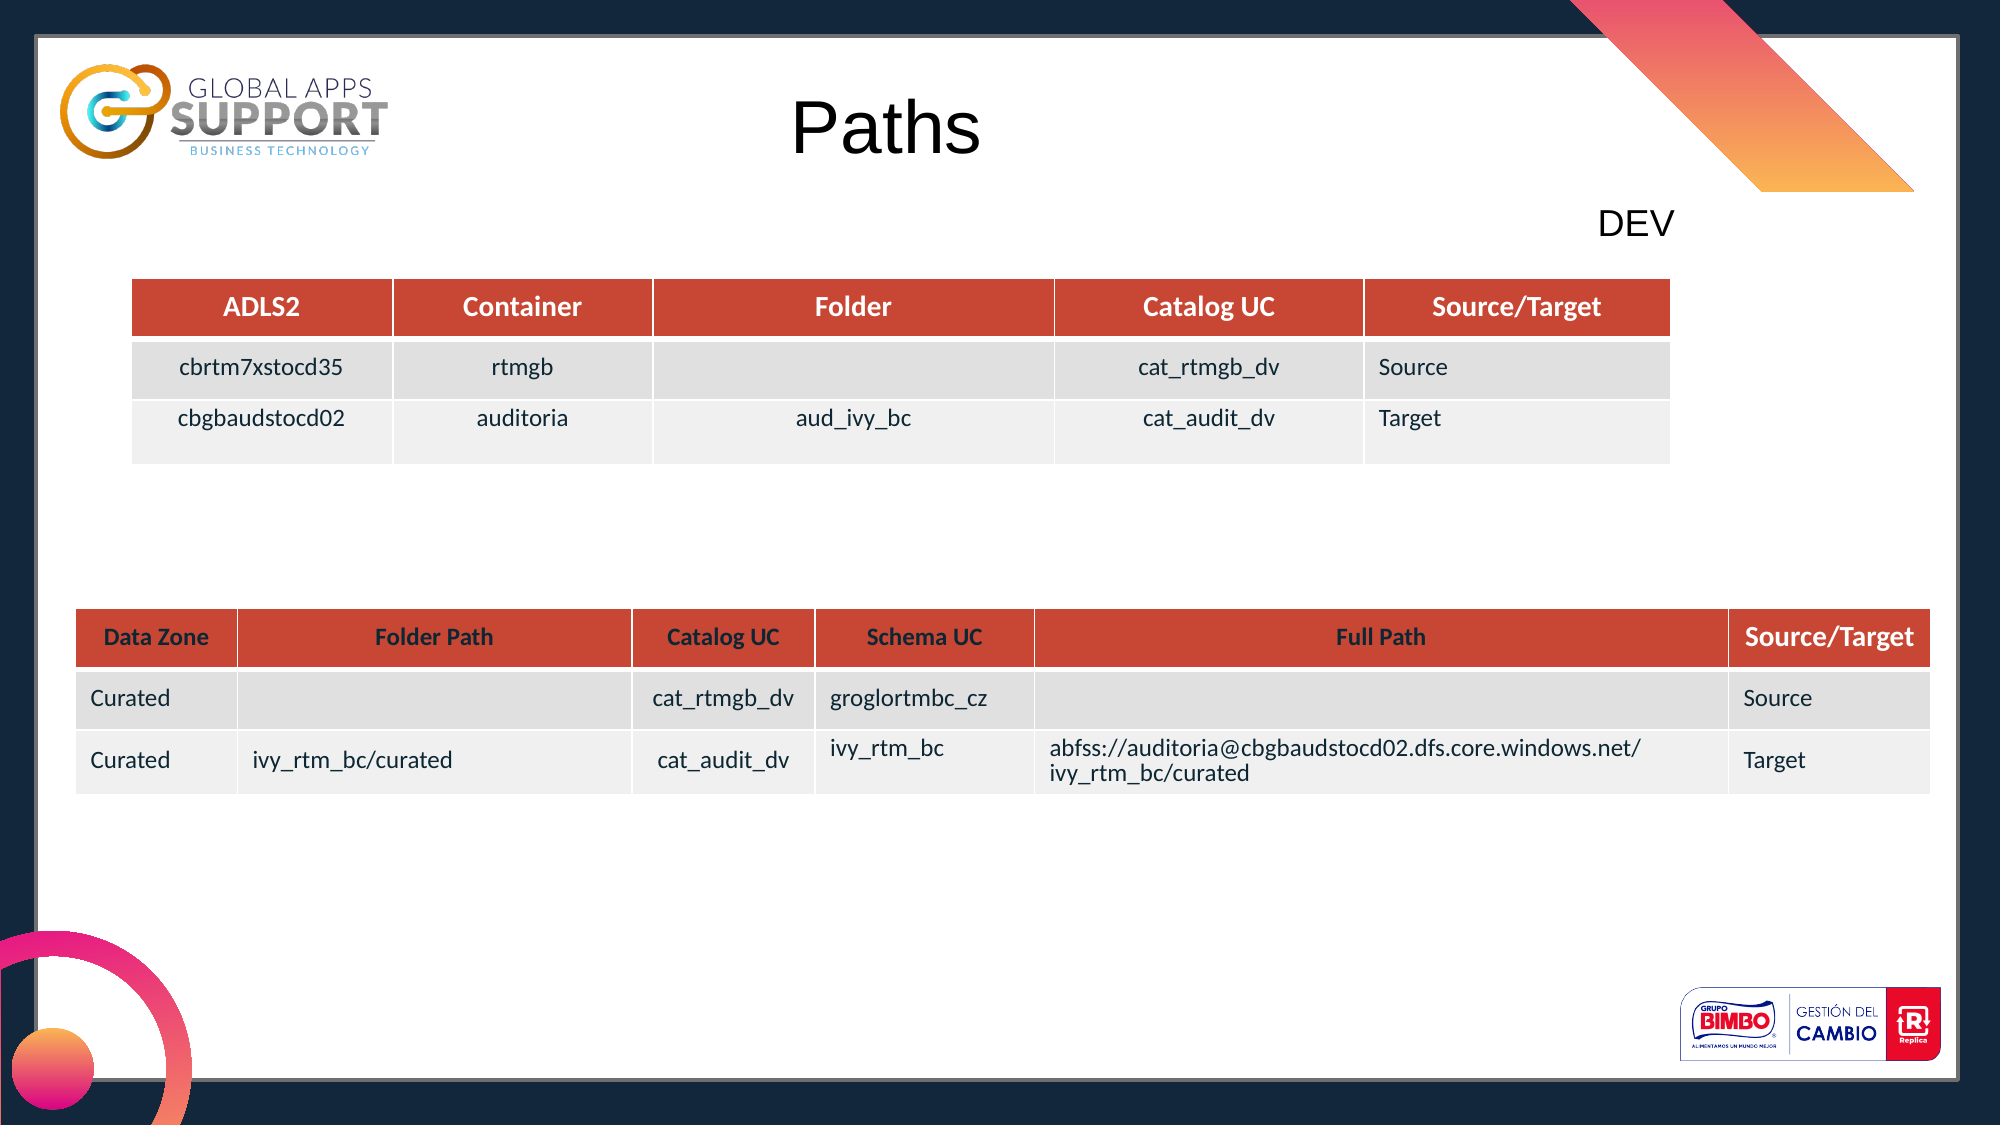

Paths
DEV
| ADLS2 | Container | Folder | Catalog UC | Source/Target |
| --- | --- | --- | --- | --- |
| cbrtm7xstocd35 | rtmgb |  | cat\_rtmgb\_dv | Source |
| cbgbaudstocd02 | auditoria | aud\_ivy\_bc | cat\_audit\_dv | Target |
| Data Zone | Folder Path | Catalog UC | Schema UC | Full Path | Source/Target |
| --- | --- | --- | --- | --- | --- |
| Curated |  | cat\_rtmgb\_dv | groglortmbc\_cz |  | Source |
| Curated | ivy\_rtm\_bc/curated | cat\_audit\_dv | ivy\_rtm\_bc | abfss://auditoria@cbgbaudstocd02.dfs.core.windows.net/ivy\_rtm\_bc/curated | Target |